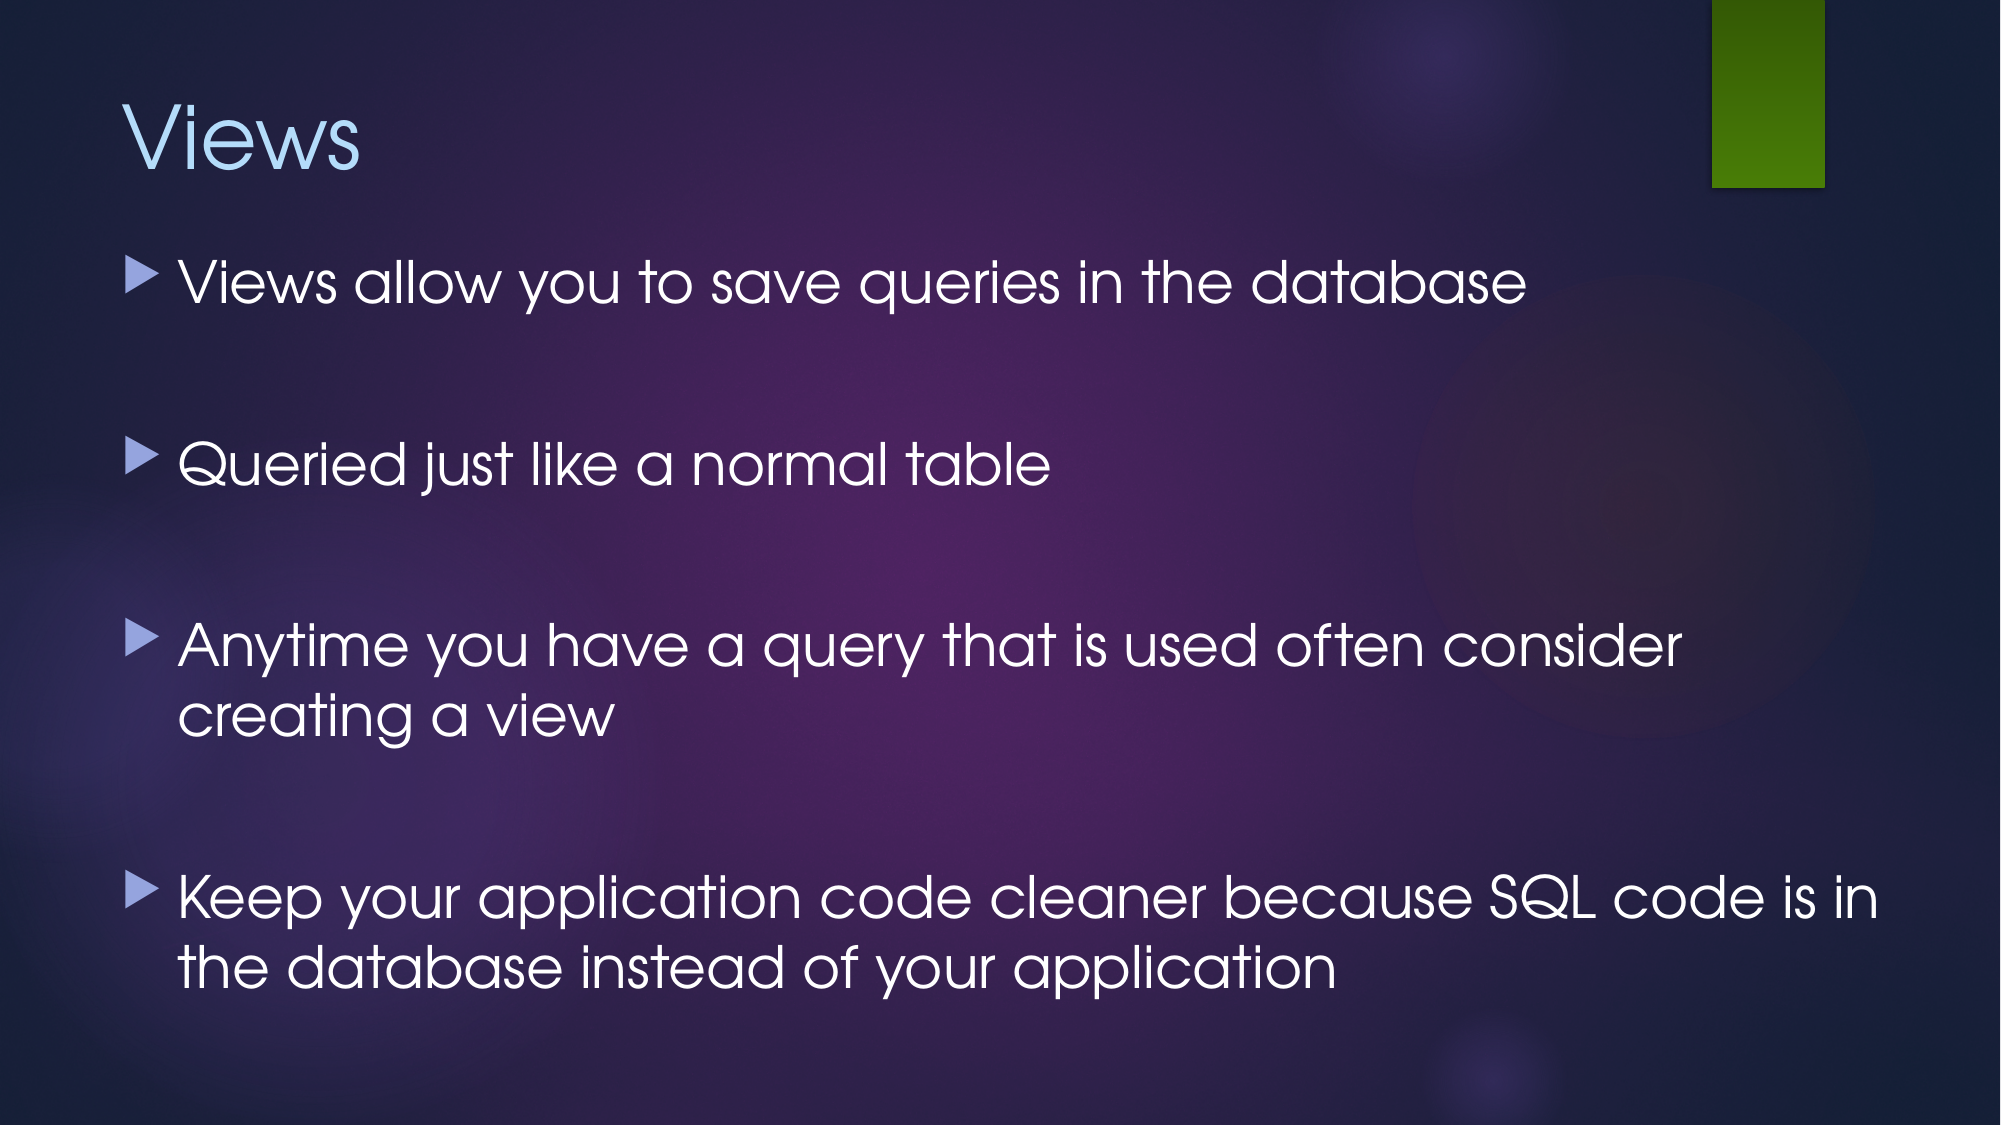

# Views
Views allow you to save queries in the database

Queried just like a normal table

Anytime you have a query that is used often consider creating a view

Keep your application code cleaner because SQL code is in the database instead of your application